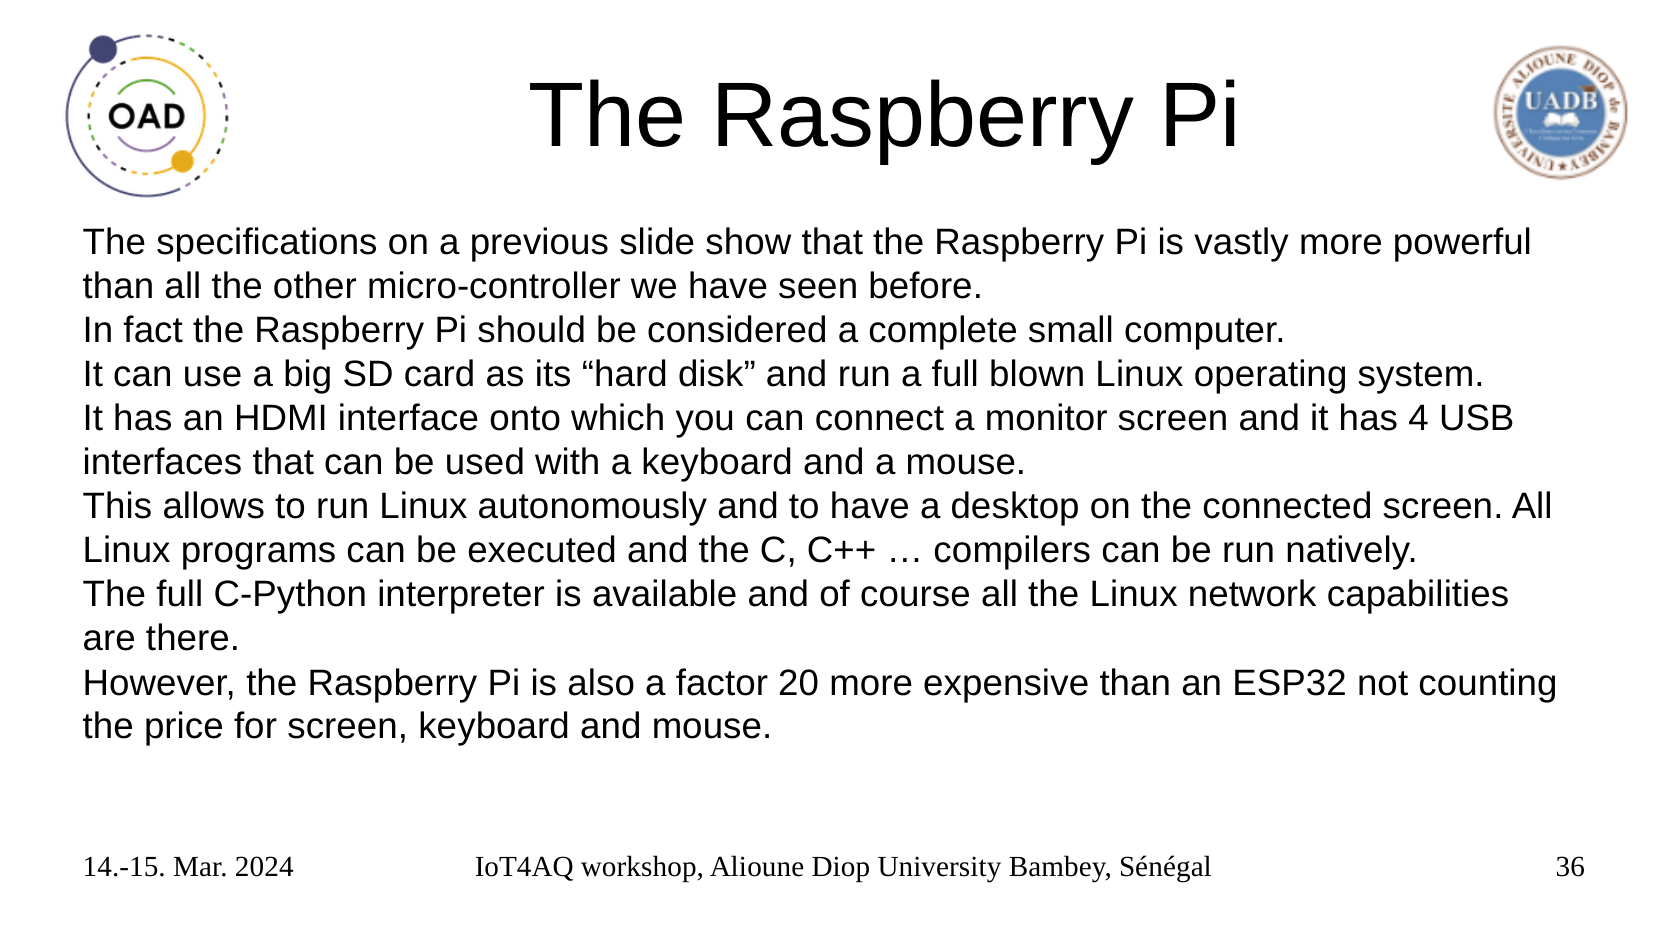

# The Raspberry Pi
The specifications on a previous slide show that the Raspberry Pi is vastly more powerful than all the other micro-controller we have seen before.
In fact the Raspberry Pi should be considered a complete small computer.
It can use a big SD card as its “hard disk” and run a full blown Linux operating system.
It has an HDMI interface onto which you can connect a monitor screen and it has 4 USB interfaces that can be used with a keyboard and a mouse.
This allows to run Linux autonomously and to have a desktop on the connected screen. All Linux programs can be executed and the C, C++ … compilers can be run natively.
The full C-Python interpreter is available and of course all the Linux network capabilities are there.
However, the Raspberry Pi is also a factor 20 more expensive than an ESP32 not counting the price for screen, keyboard and mouse.
14.-15. Mar. 2024
IoT4AQ workshop, Alioune Diop University Bambey, Sénégal
36